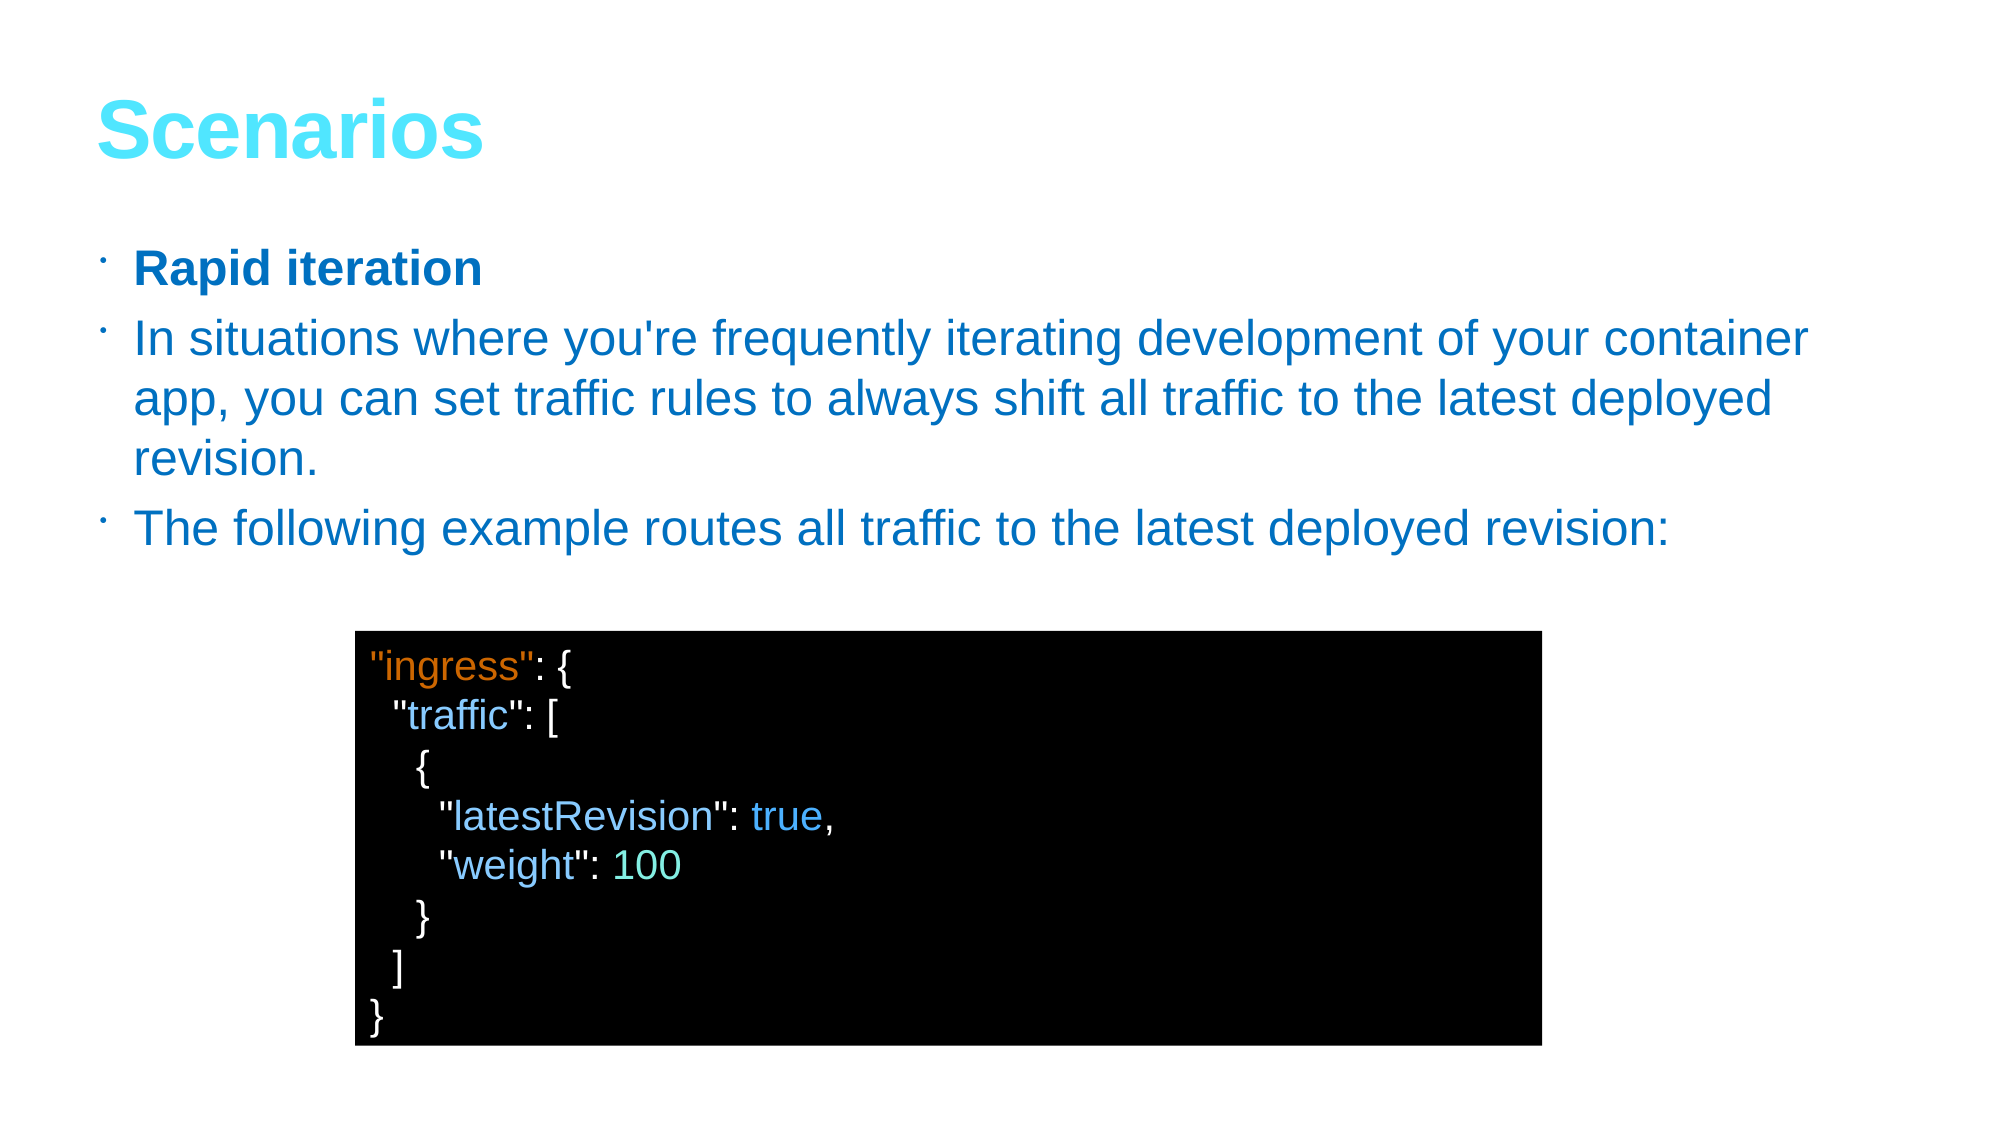

# Scenarios
Rapid iteration
In situations where you're frequently iterating development of your container app, you can set traffic rules to always shift all traffic to the latest deployed revision.
The following example routes all traffic to the latest deployed revision:

"ingress": {
  "traffic": [
    {
      "latestRevision": true,
      "weight": 100
    }
  ]
}